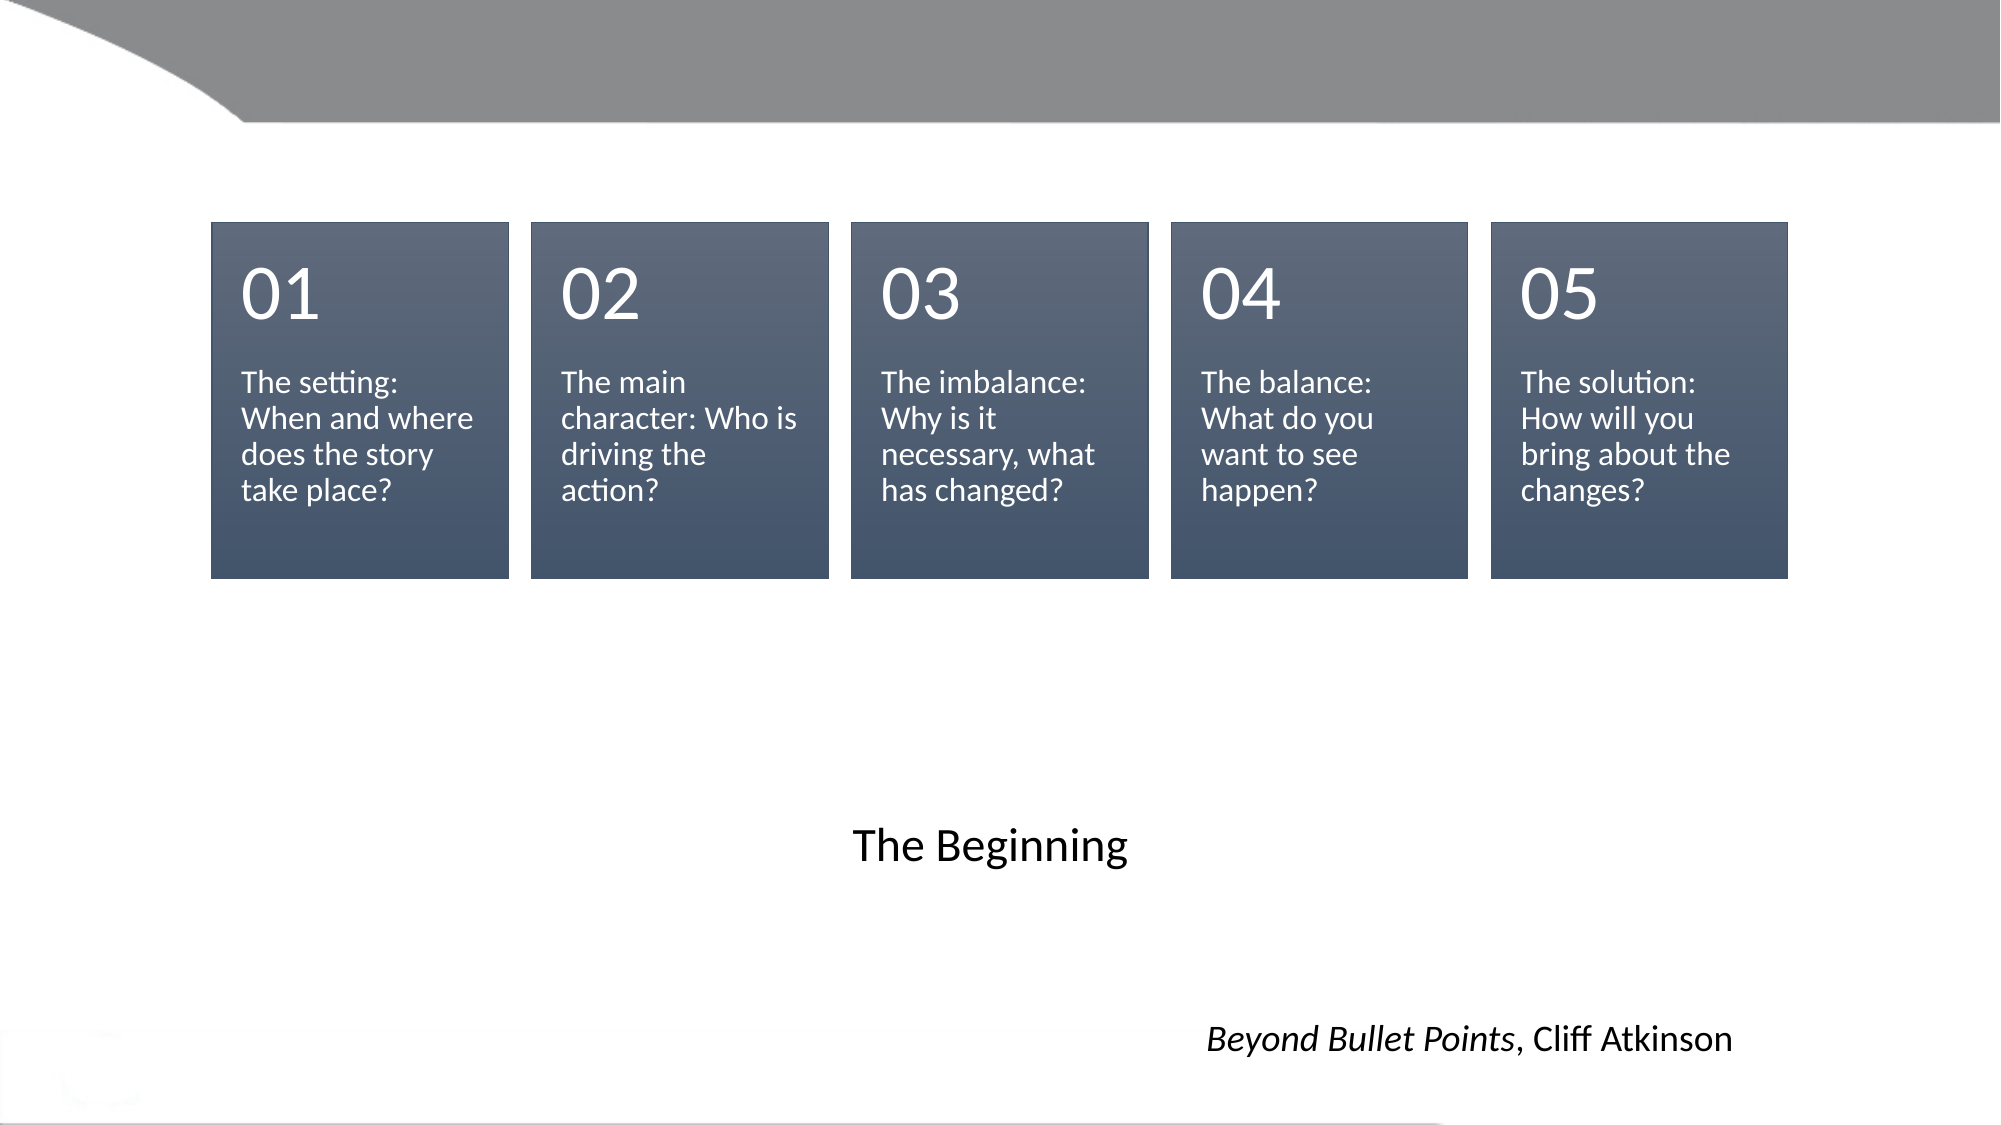

The setting: When and where does the story take place?
01
The main character: Who is driving the action?
02
The imbalance: Why is it necessary, what has changed?
03
The balance: What do you want to see happen?
04
The solution: How will you bring about the changes?
05

# The Beginning
Beyond Bullet Points, Cliff Atkinson